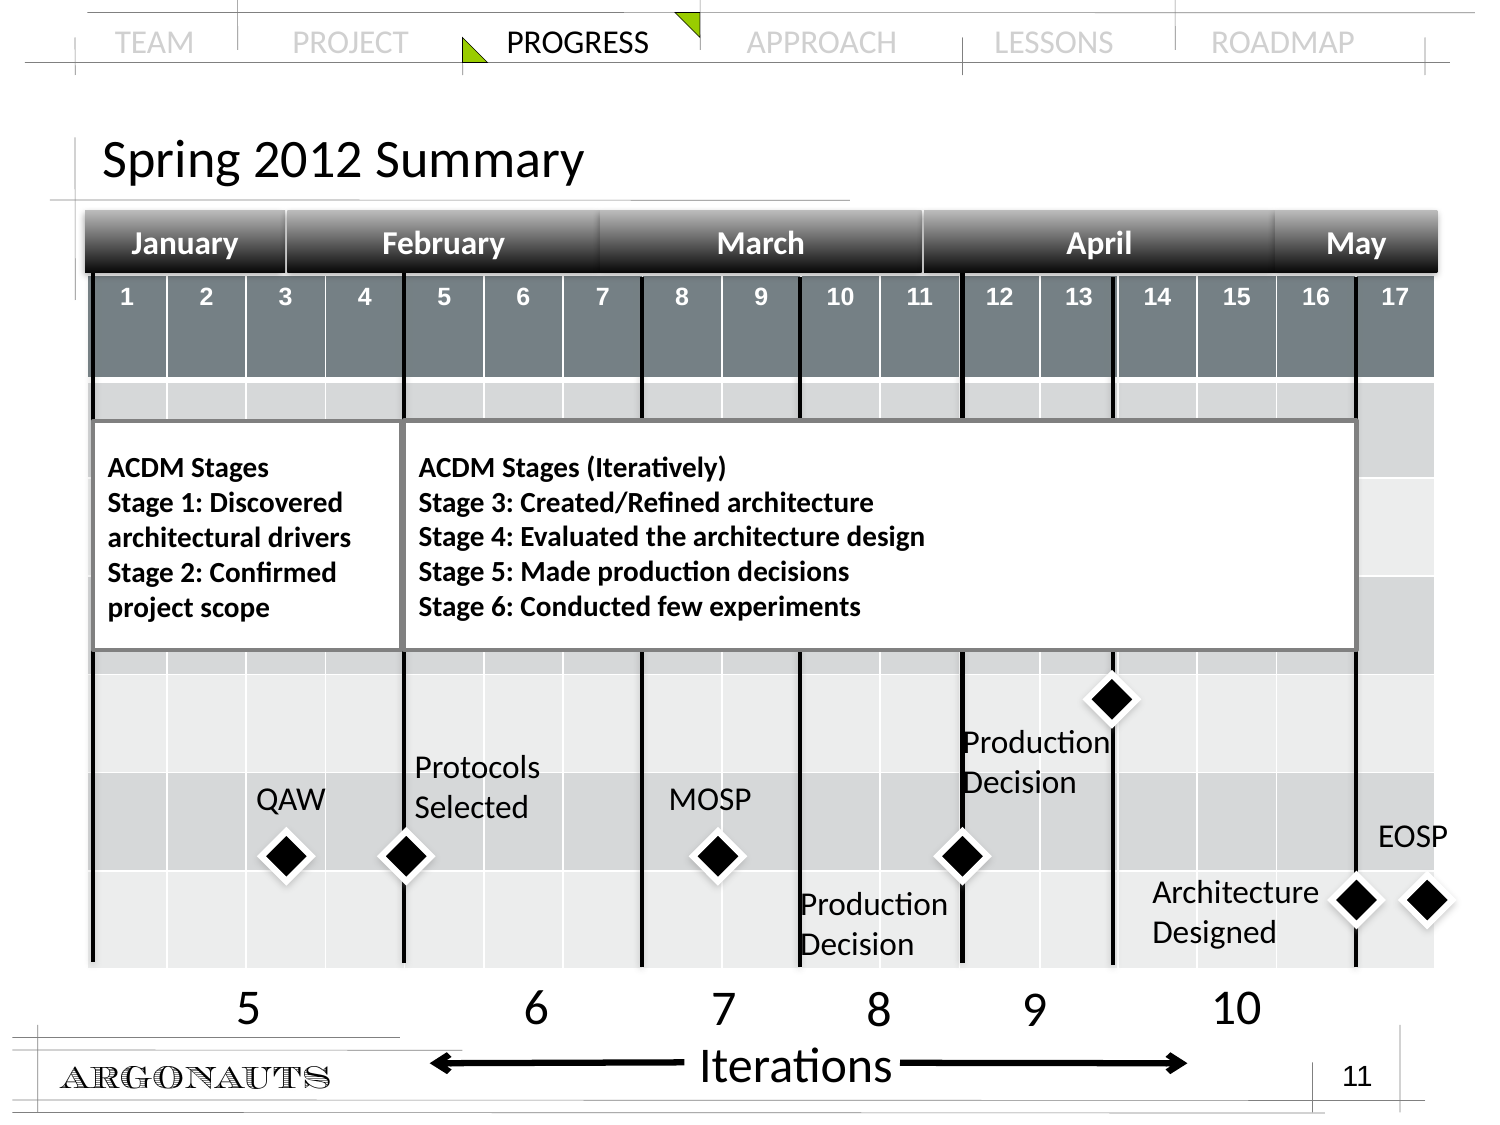

# Spring 2012 Summary
January
February
March
April
May
| 1 | 2 | 3 | 4 | 5 | 6 | 7 | 8 | 9 | 10 | 11 | 12 | 13 | 14 | 15 | 16 | 17 |
| --- | --- | --- | --- | --- | --- | --- | --- | --- | --- | --- | --- | --- | --- | --- | --- | --- |
|  |  |  |  |  |  |  |  |  |  |  |  |  |  |  |  |  |
|  |  |  |  |  |  |  |  |  |  |  |  |  |  |  |  |  |
|  |  |  |  |  |  |  |  |  |  |  |  |  |  |  |  |  |
|  |  |  |  |  |  |  |  |  |  |  |  |  |  |  |  |  |
|  |  |  |  |  |  |  |  |  |  |  |  |  |  |  |  |  |
|  |  |  |  |  |  |  |  |  |  |  |  |  |  |  |  |  |
ACDM Stages (Iteratively)
Stage 3: Created/Refined architecture
Stage 4: Evaluated the architecture design
Stage 5: Made production decisions
Stage 6: Conducted few experiments

ACDM Stages
Stage 1: Discovered architectural drivers
Stage 2: Confirmed project scope

Production
Decision
Protocols Selected
QAW
MOSP
EOSP

Architecture Designed
Production
Decision

5
 6
 10
 7
 8
 9
Iterations
11